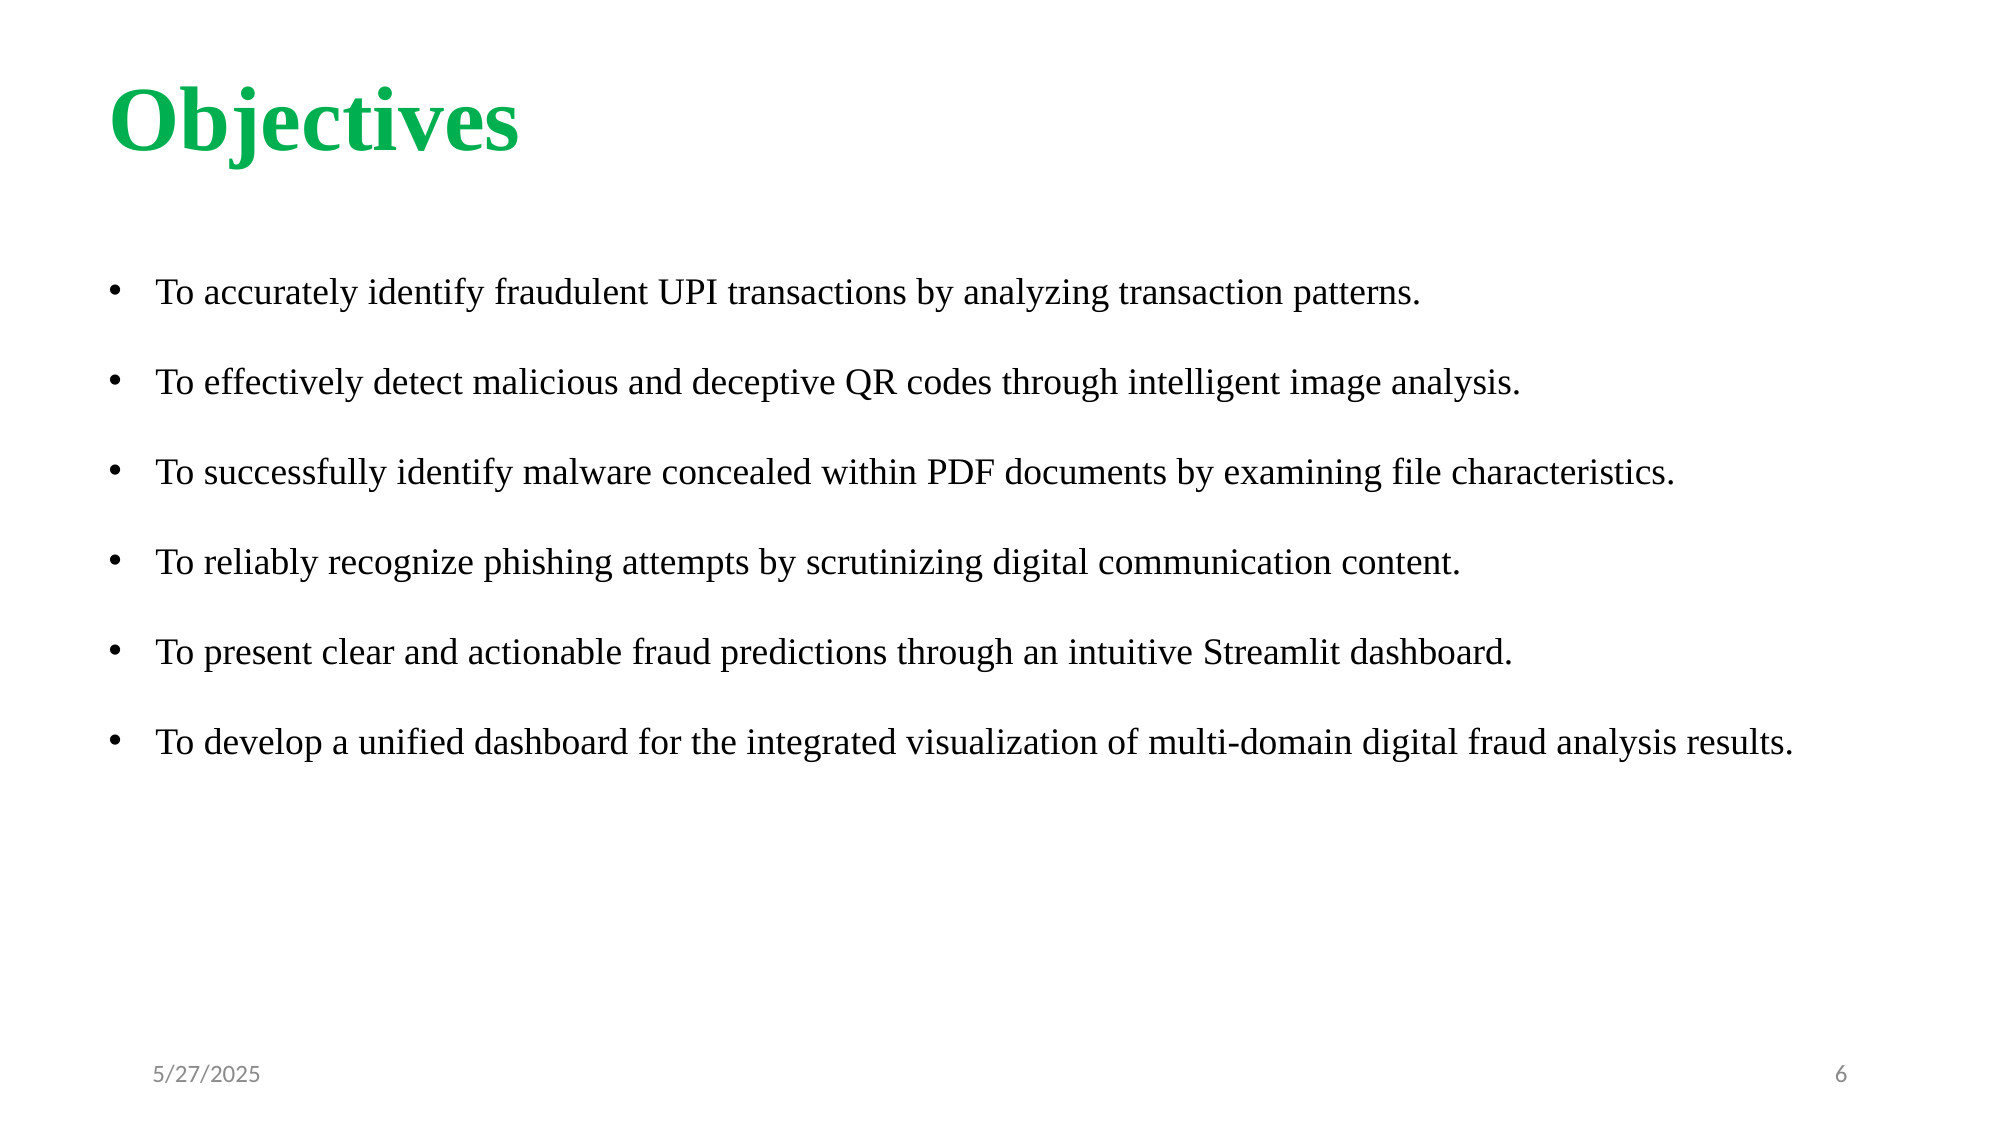

# Objectives
To accurately identify fraudulent UPI transactions by analyzing transaction patterns.
To effectively detect malicious and deceptive QR codes through intelligent image analysis.
To successfully identify malware concealed within PDF documents by examining file characteristics.
To reliably recognize phishing attempts by scrutinizing digital communication content.
To present clear and actionable fraud predictions through an intuitive Streamlit dashboard.
To develop a unified dashboard for the integrated visualization of multi-domain digital fraud analysis results.
5/27/2025
6